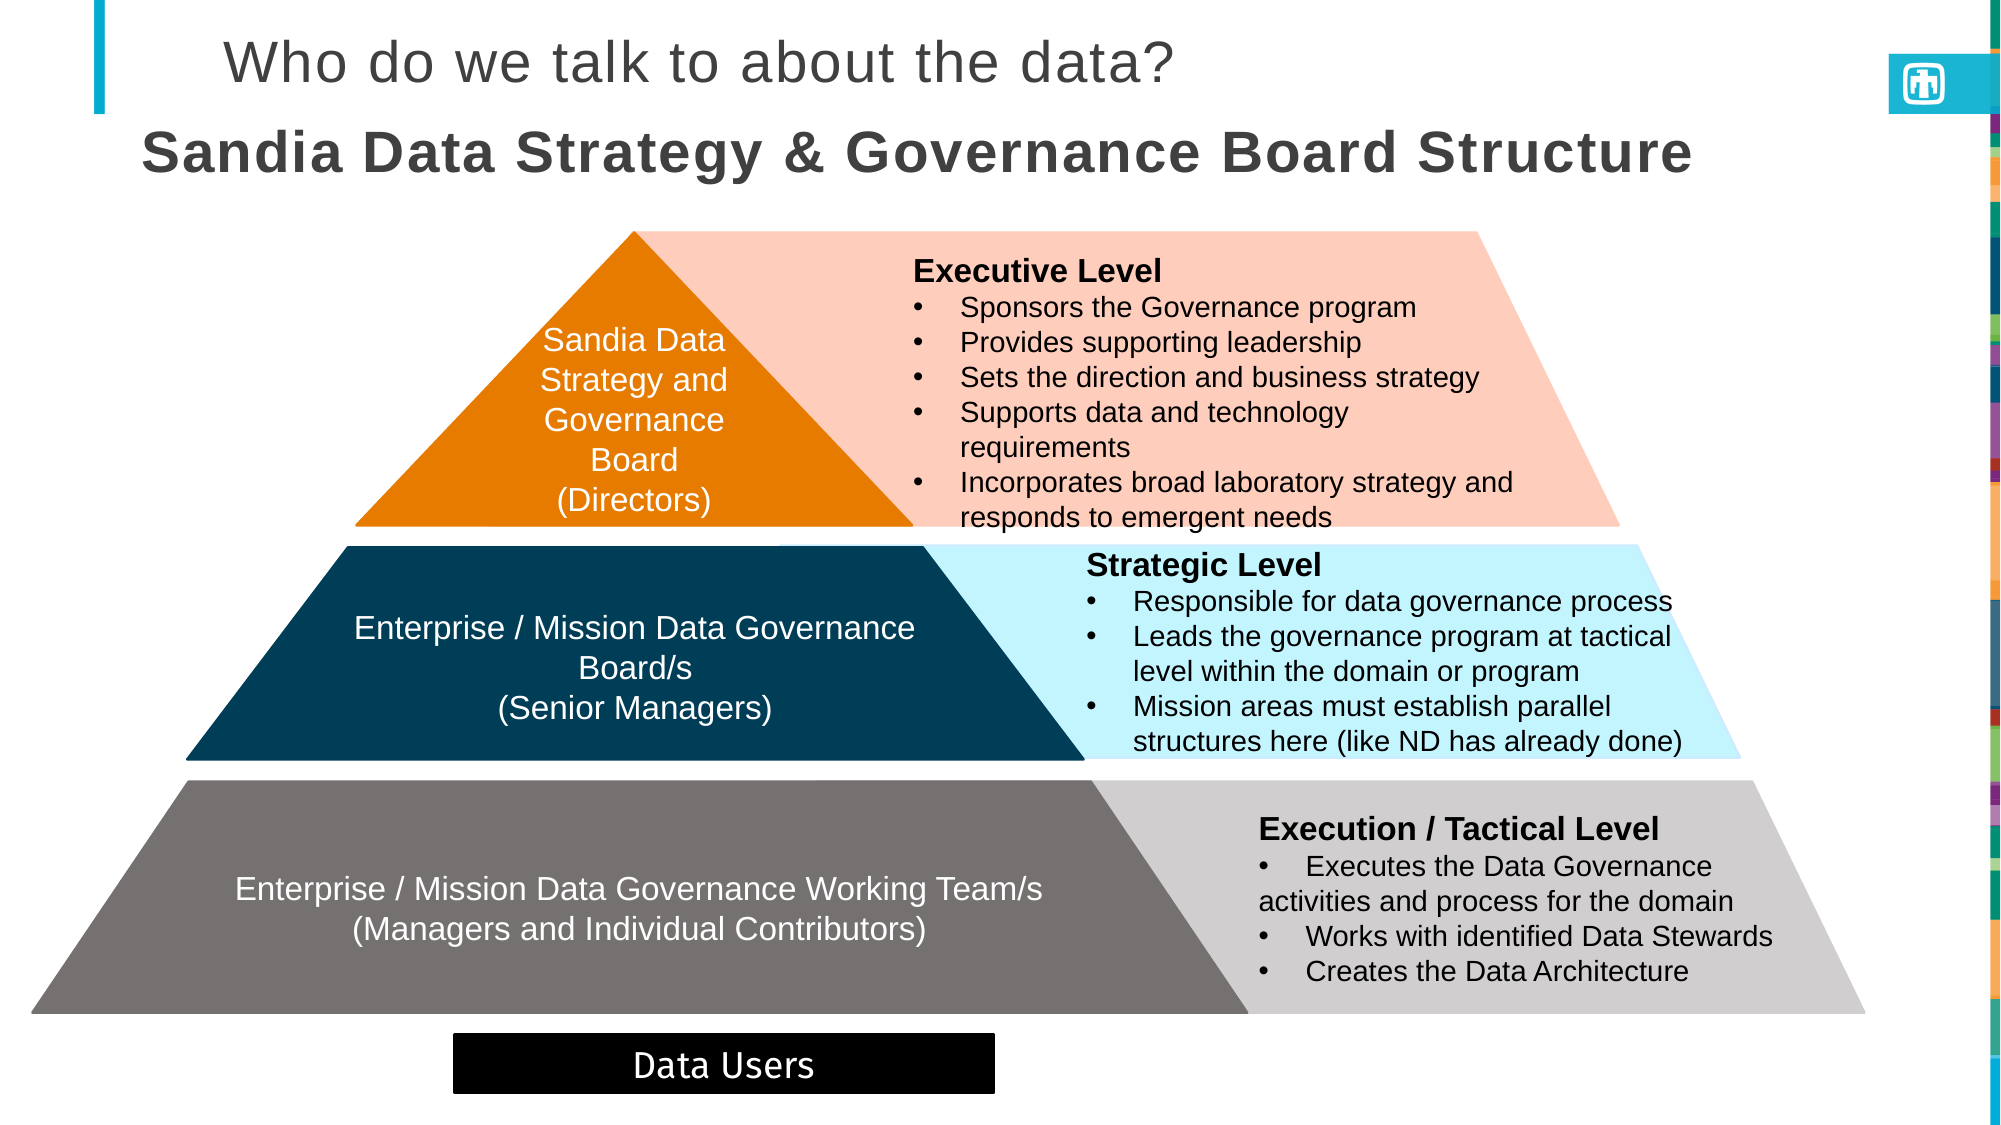

Who do we talk to about the data?
# Sandia Data Strategy & Governance Board Structure
Sandia Data Strategy and Governance Board
(Directors)

Enterprise / Mission Data Governance Board/s
(Senior Managers)
Enterprise / Mission Data Governance Working Team/s
(Managers and Individual Contributors)

Execution / Tactical Level
Executes the Data Governance
activities and process for the domain
Works with identified Data Stewards
Creates the Data Architecture
Data Users
Executive Level
Sponsors the Governance program
Provides supporting leadership
Sets the direction and business strategy
Supports data and technology requirements
Incorporates broad laboratory strategy and responds to emergent needs
Strategic Level
Responsible for data governance process
Leads the governance program at tactical level within the domain or program
Mission areas must establish parallel structures here (like ND has already done)